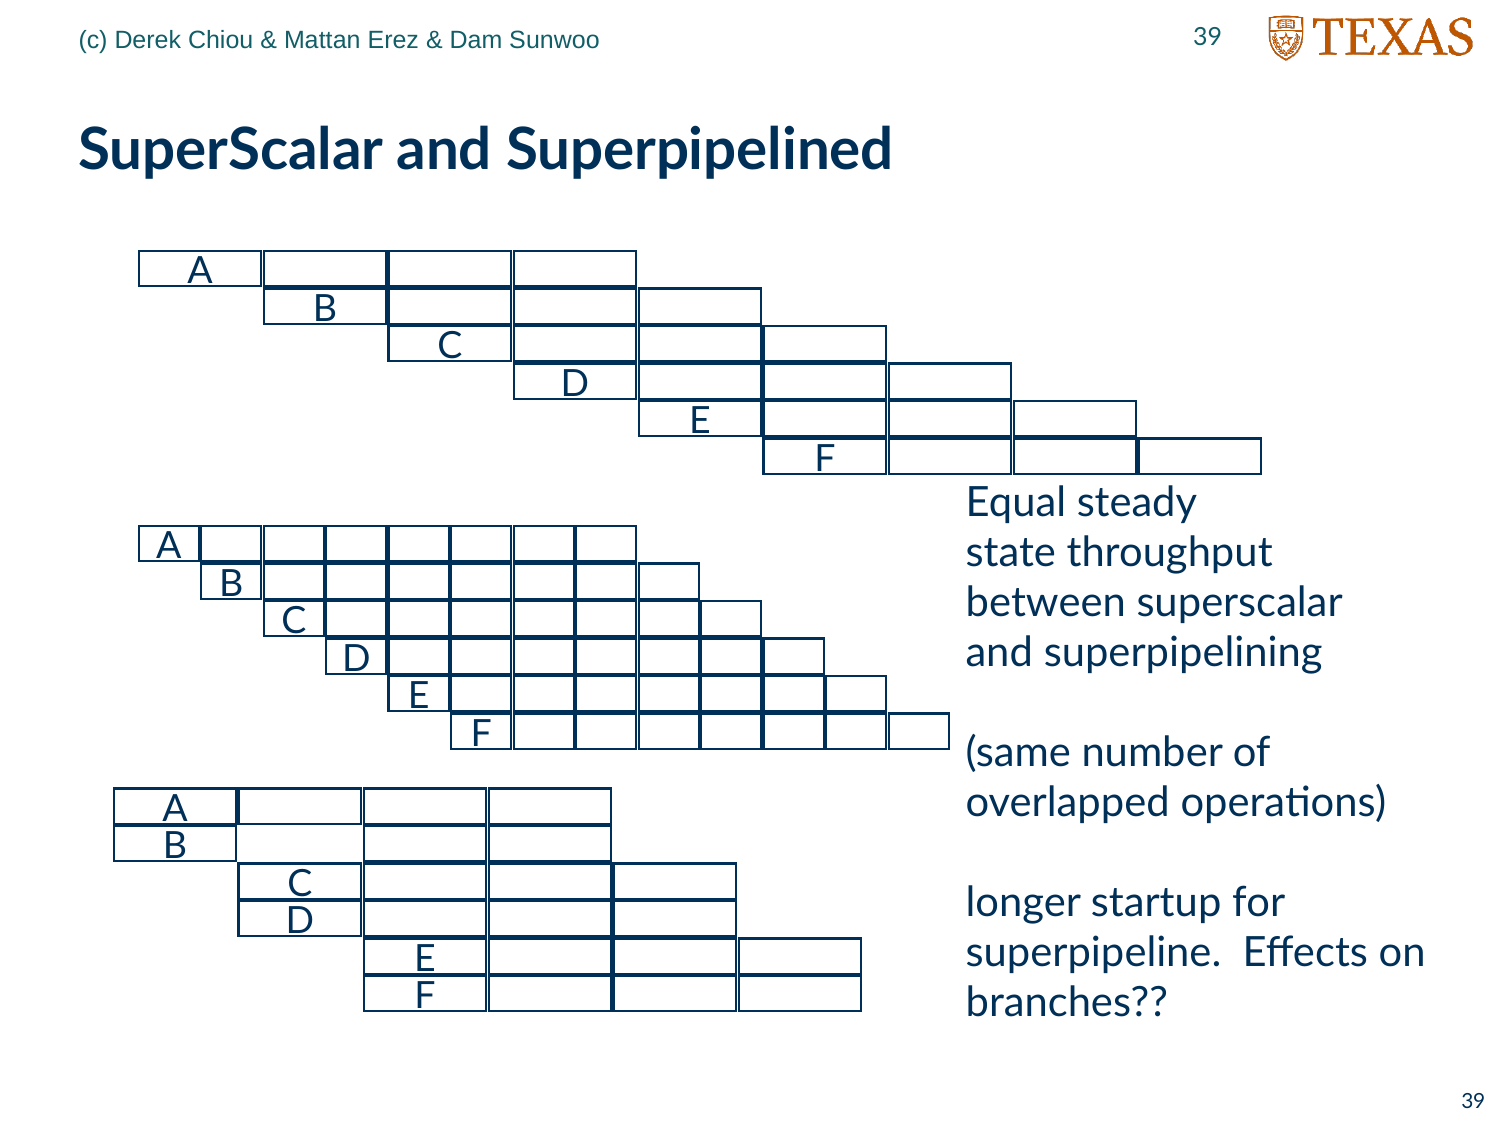

39
(c) Derek Chiou & Mattan Erez & Dam Sunwoo
# SuperScalar and Superpipelined
A

B

C

D

E

F

Equal steady
state throughput
between superscalar
and superpipelining

(same number of
overlapped operations)

longer startup for
superpipeline.  Effects on
branches??
A

B

C

D

E

F

A

B

C

D

E

F

39